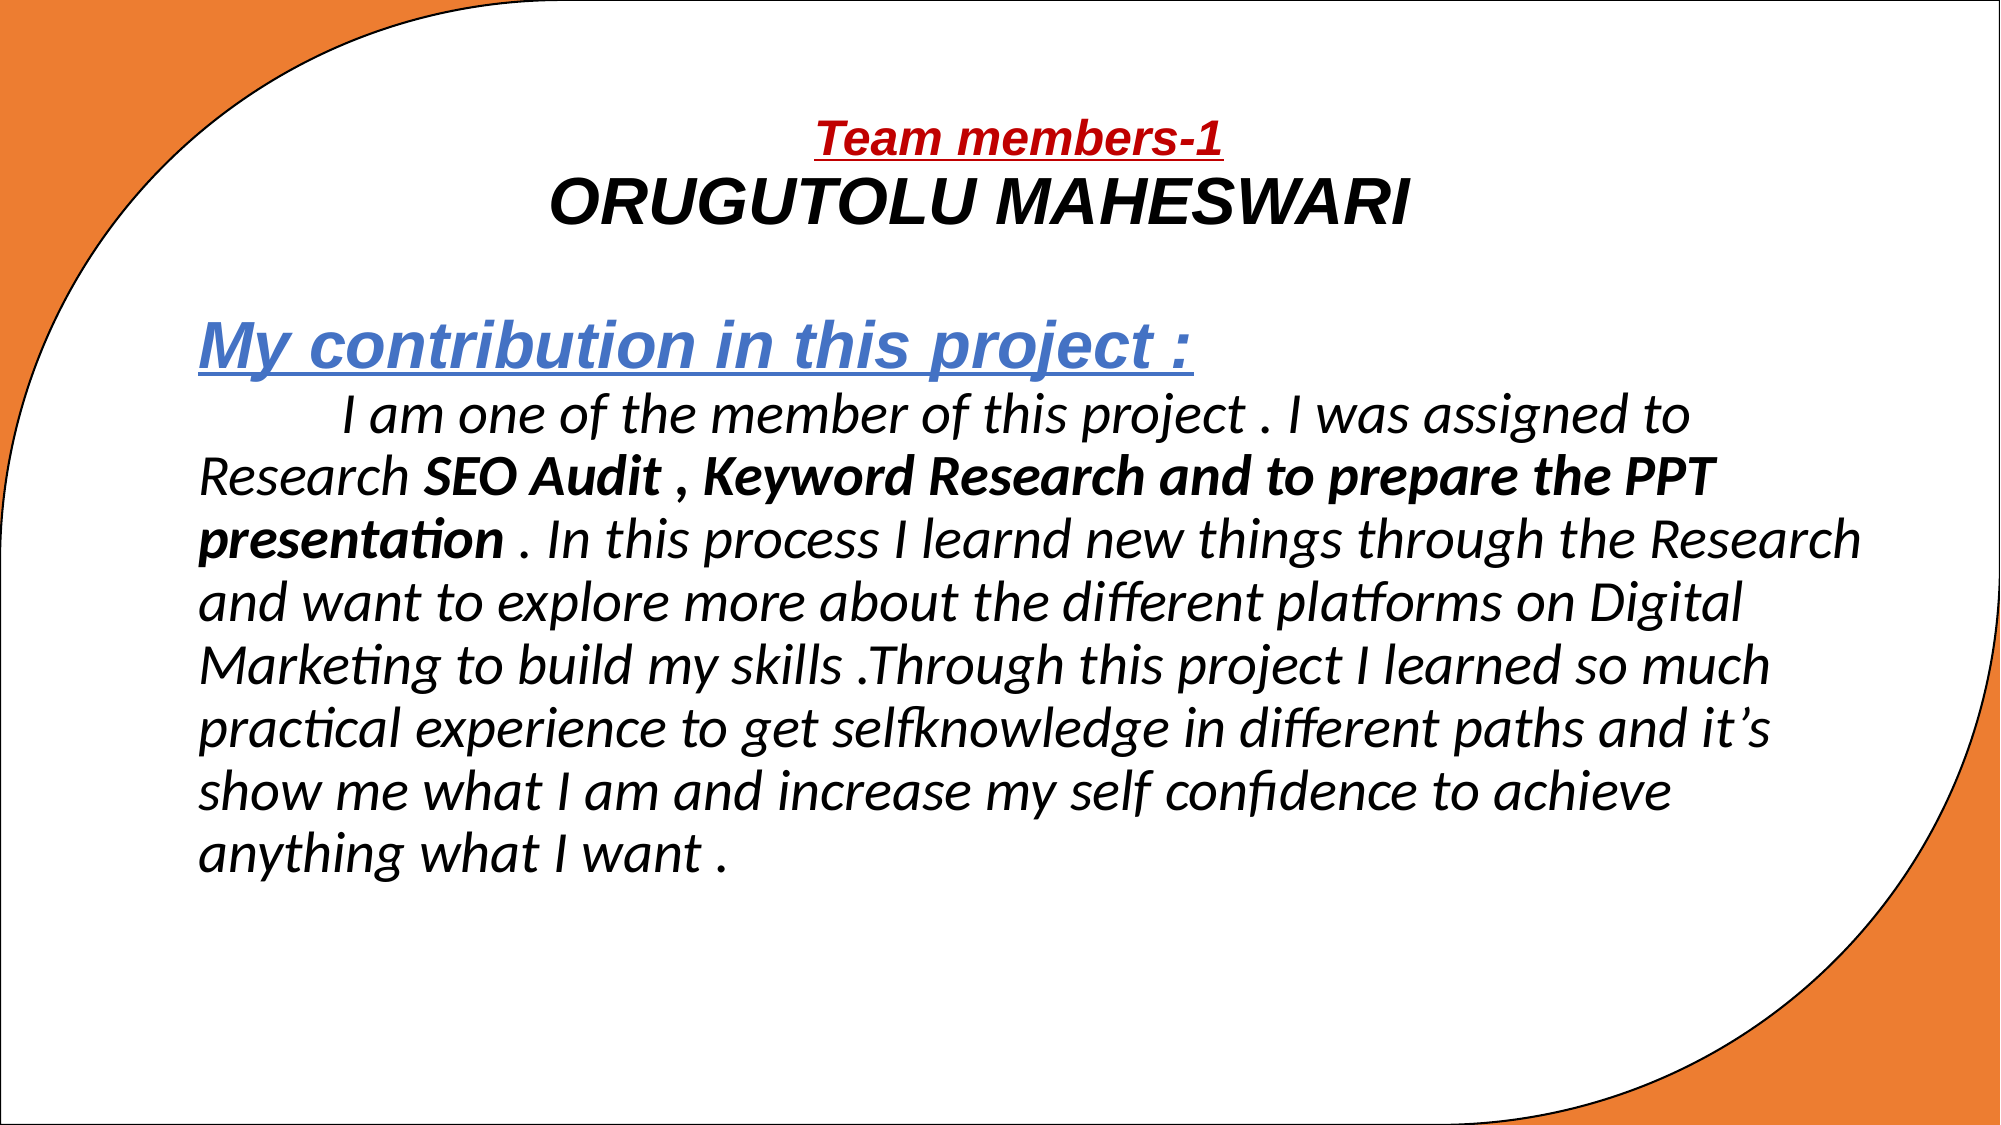

# Team members-1 ORUGUTOLU MAHESWARI My contribution in this project : I am one of the member of this project . I was assigned to Research SEO Audit , Keyword Research and to prepare the PPT presentation . In this process I learnd new things through the Research and want to explore more about the different platforms on Digital Marketing to build my skills .Through this project I learned so much practical experience to get selfknowledge in different paths and it’s show me what I am and increase my self confidence to achieve anything what I want .